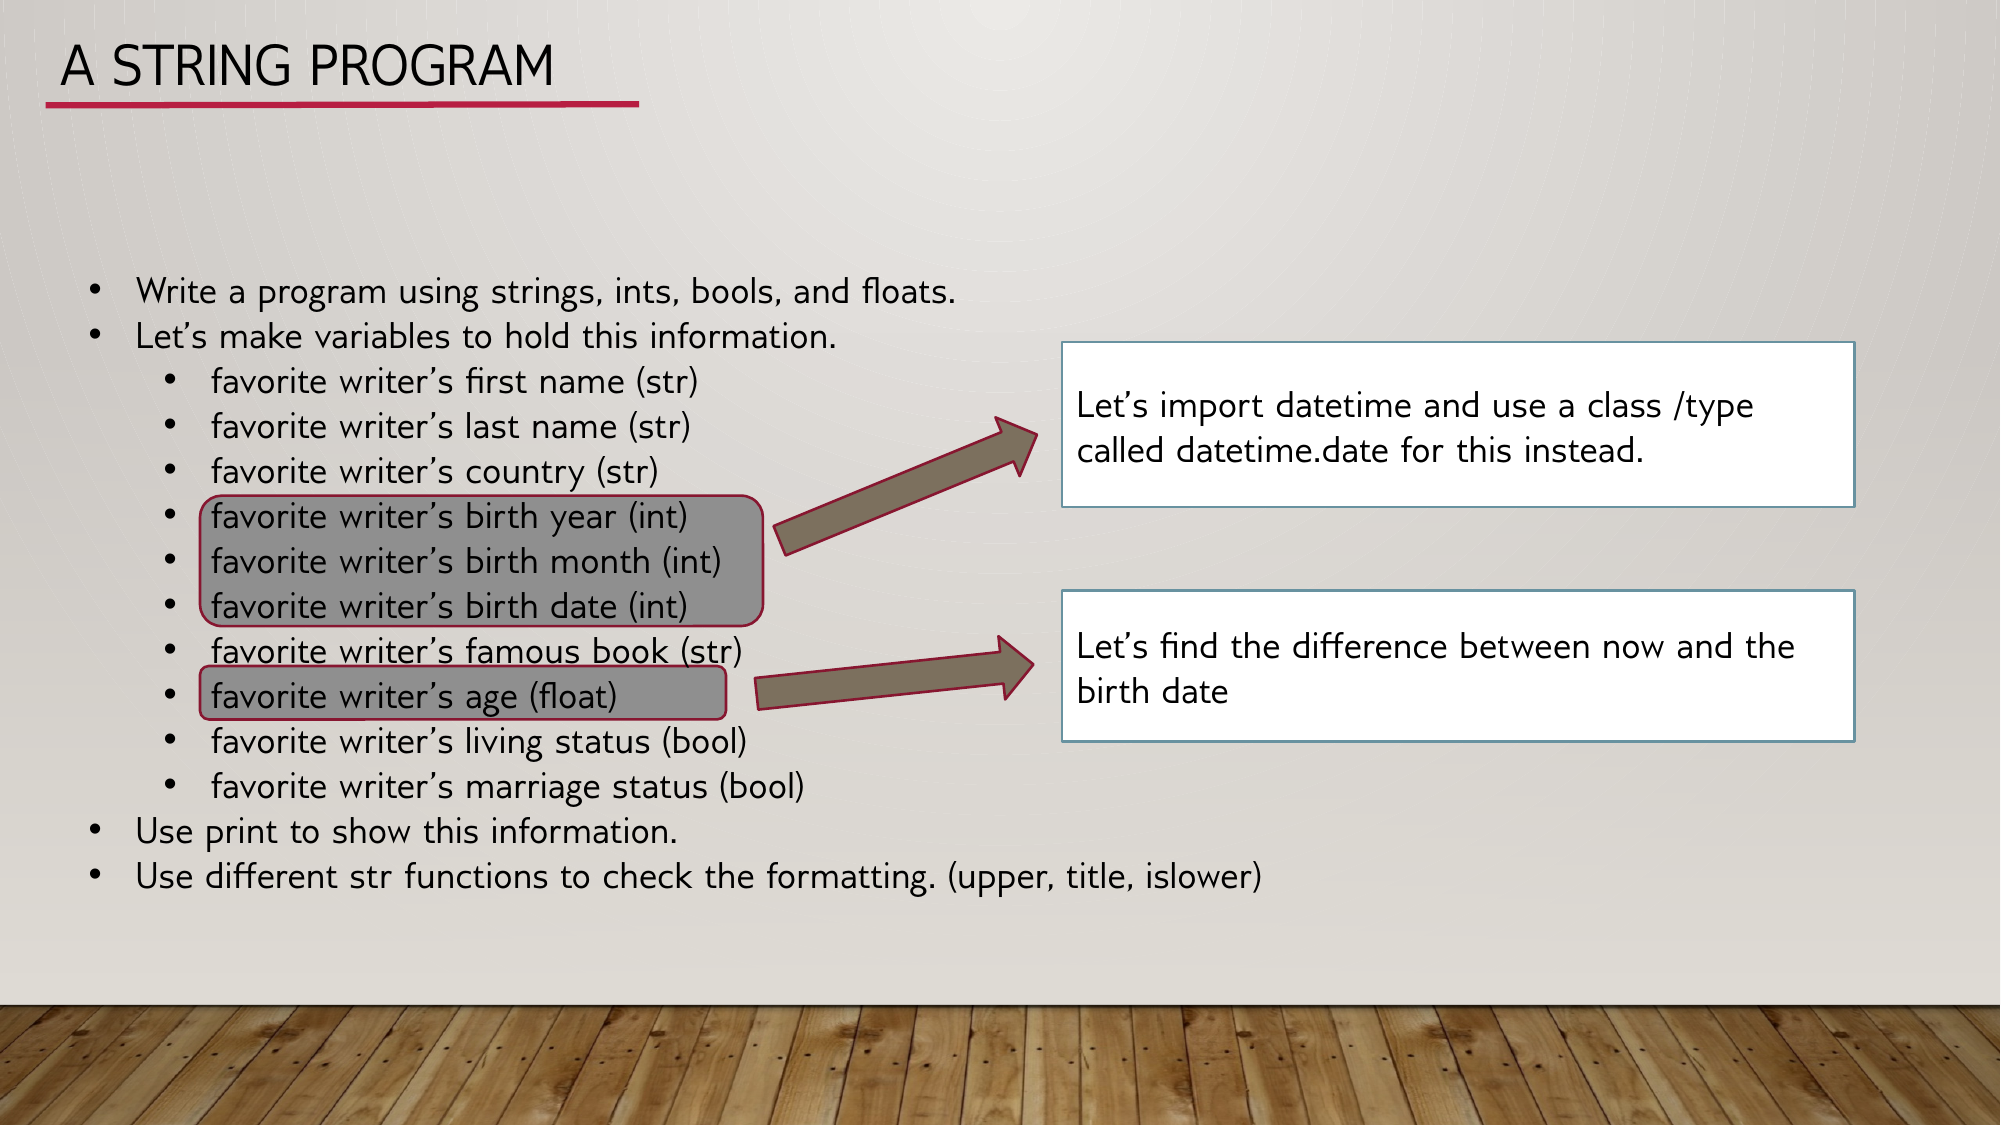

A STRING PROGRAM
Write a program using strings, ints, bools, and floats.
Let’s make variables to hold this information.
favorite writer’s first name (str)
favorite writer’s last name (str)
favorite writer’s country (str)
favorite writer’s birth year (int)
favorite writer’s birth month (int)
favorite writer’s birth date (int)
favorite writer’s famous book (str)
favorite writer’s age (float)
favorite writer’s living status (bool)
favorite writer’s marriage status (bool)
Use print to show this information.
Use different str functions to check the formatting. (upper, title, islower)

Let’s import datetime and use a class /type called datetime.date for this instead.

Let’s find the difference between now and the birth date